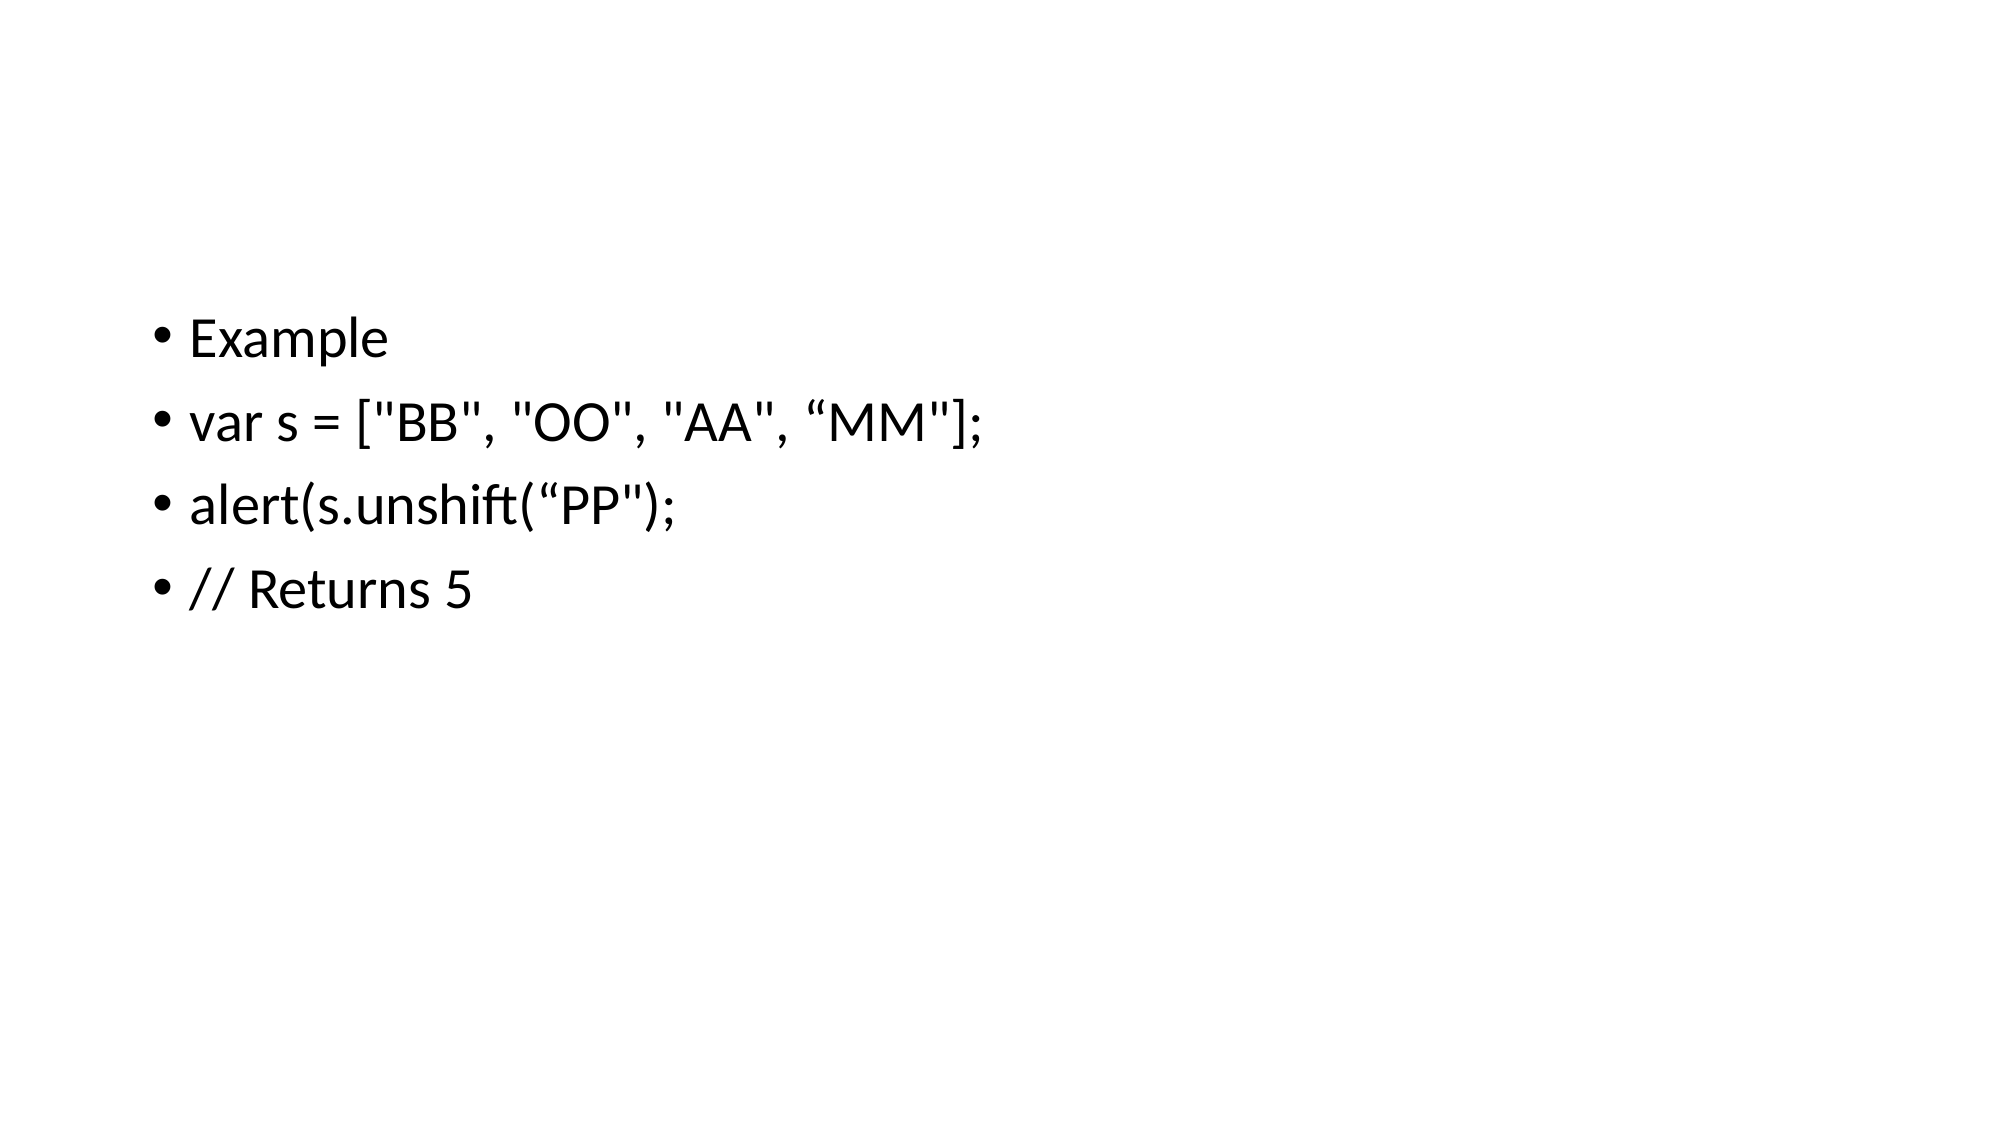

#
Example
var s = ["BB", "OO", "AA", “MM"];
alert(s.unshift(“PP");
// Returns 5